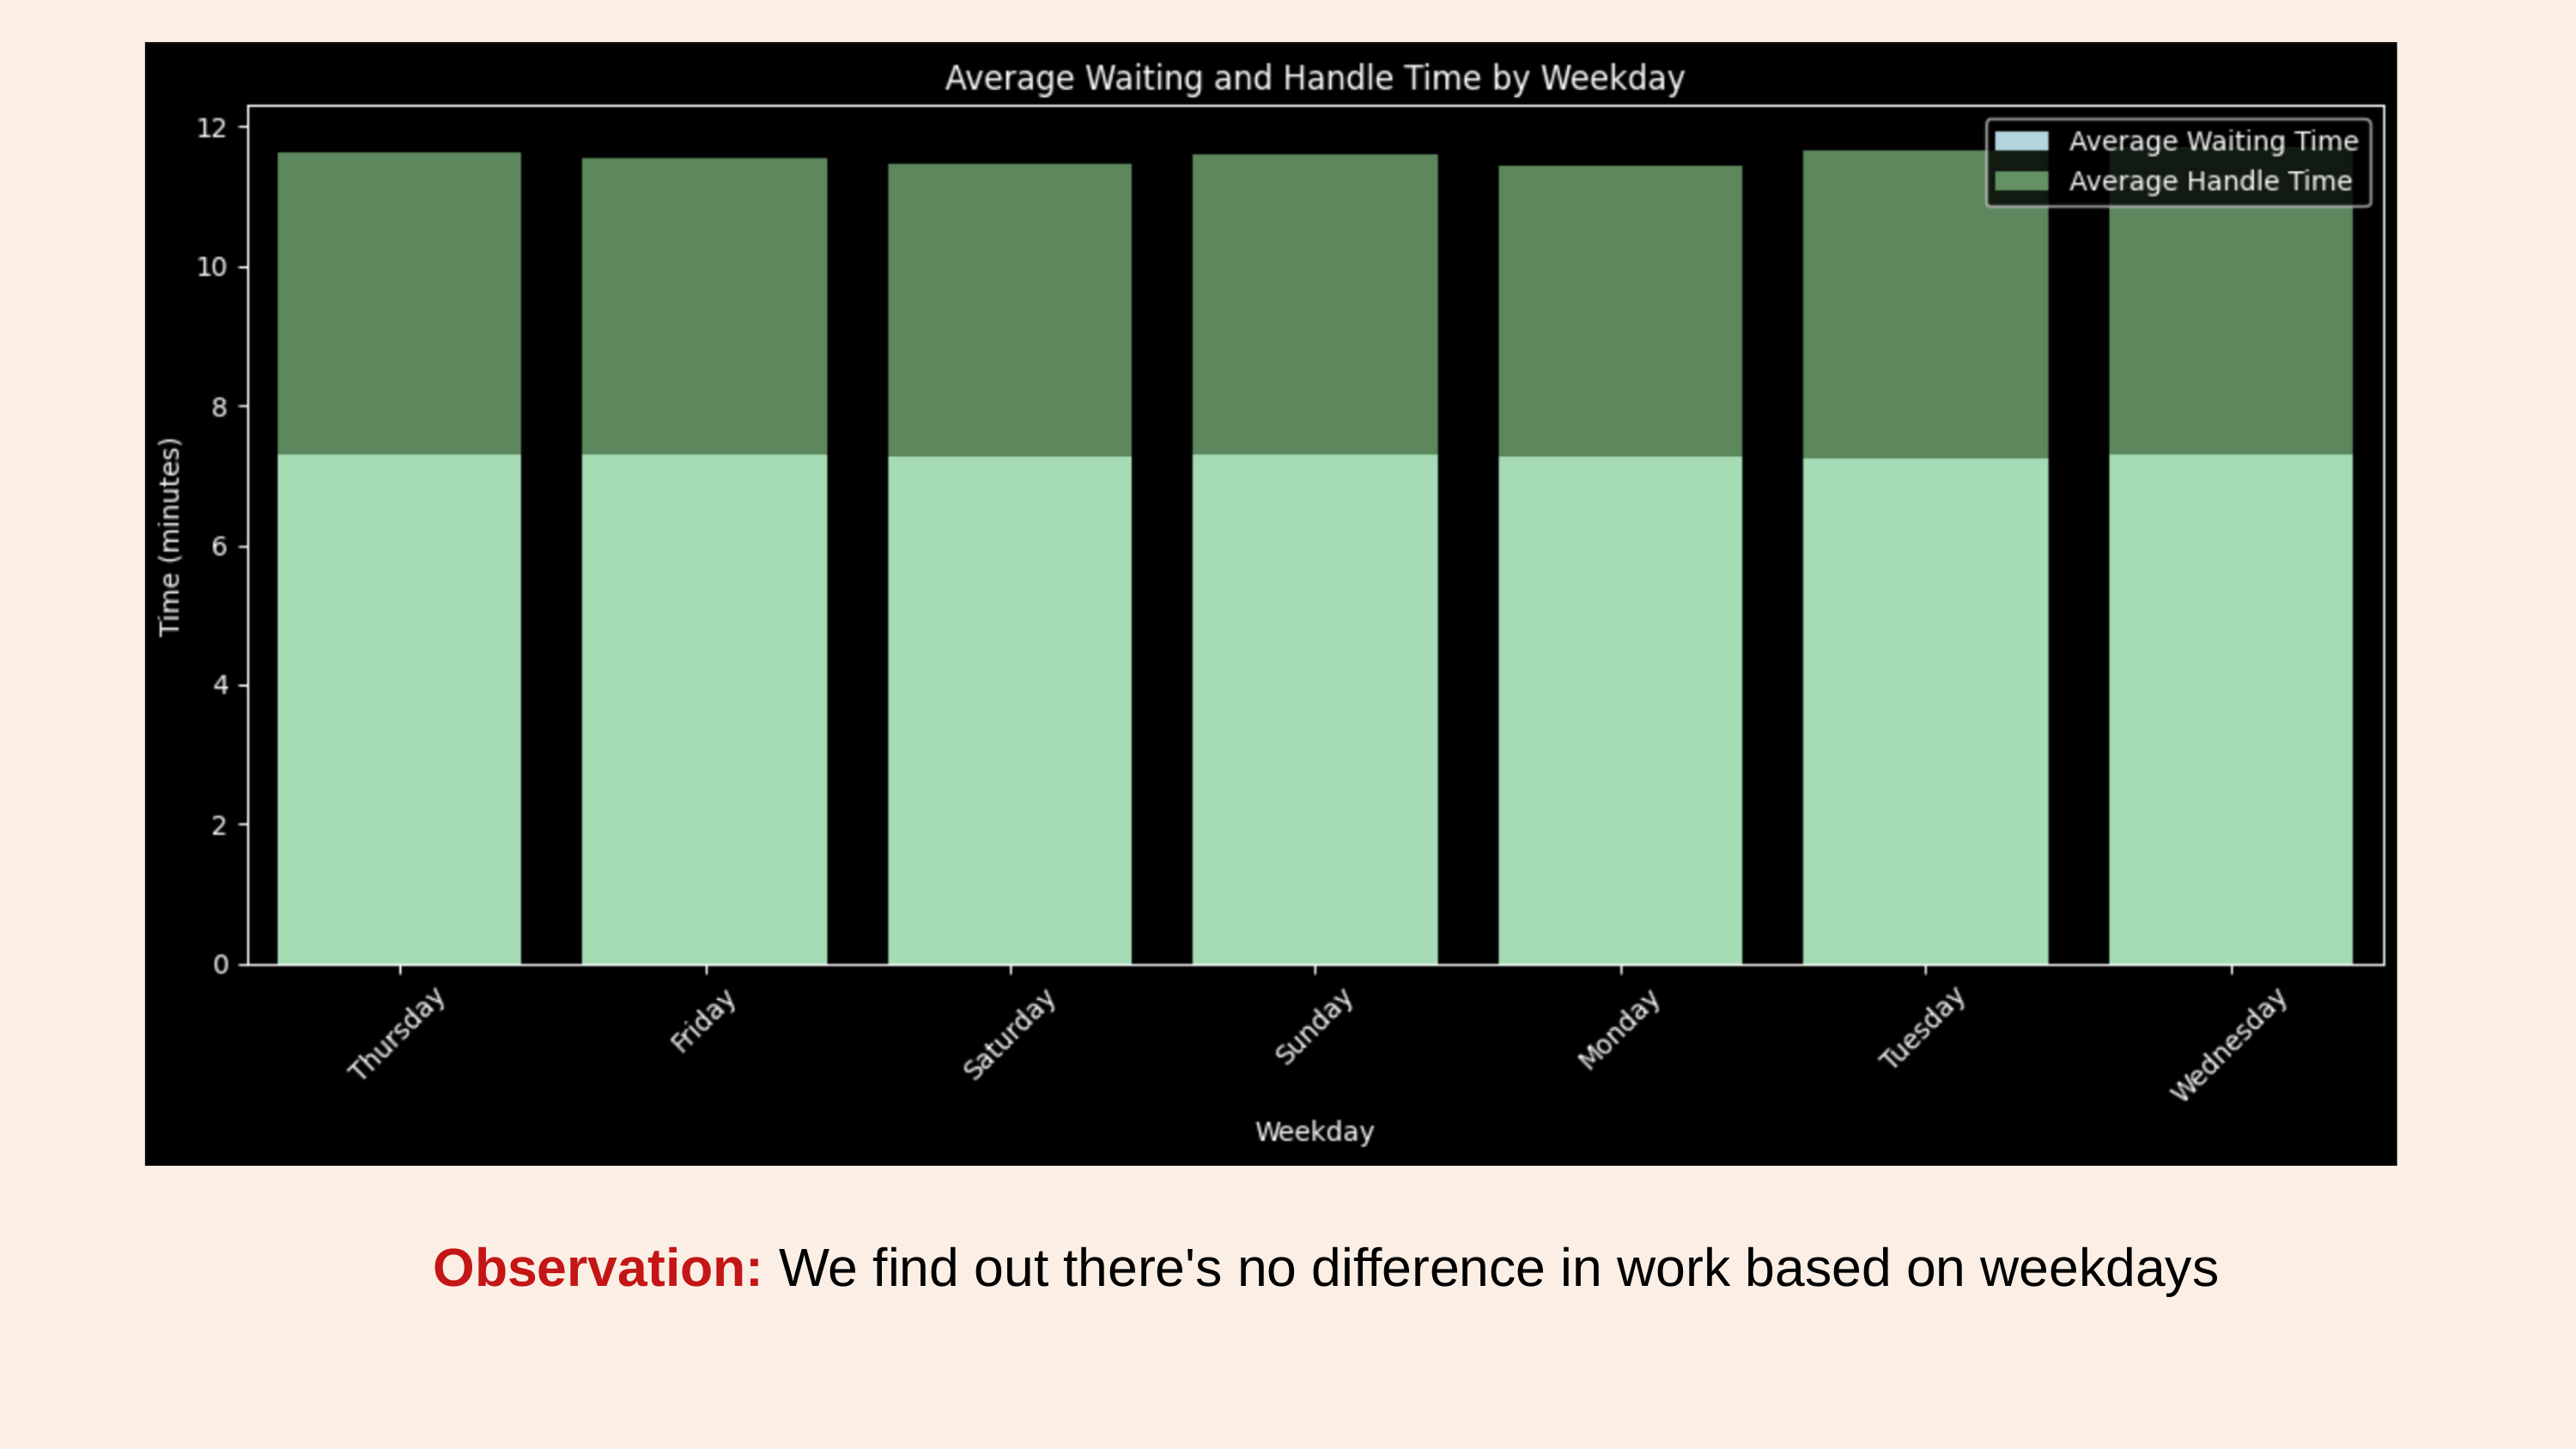

Observation: We find out there's no difference in work based on weekdays